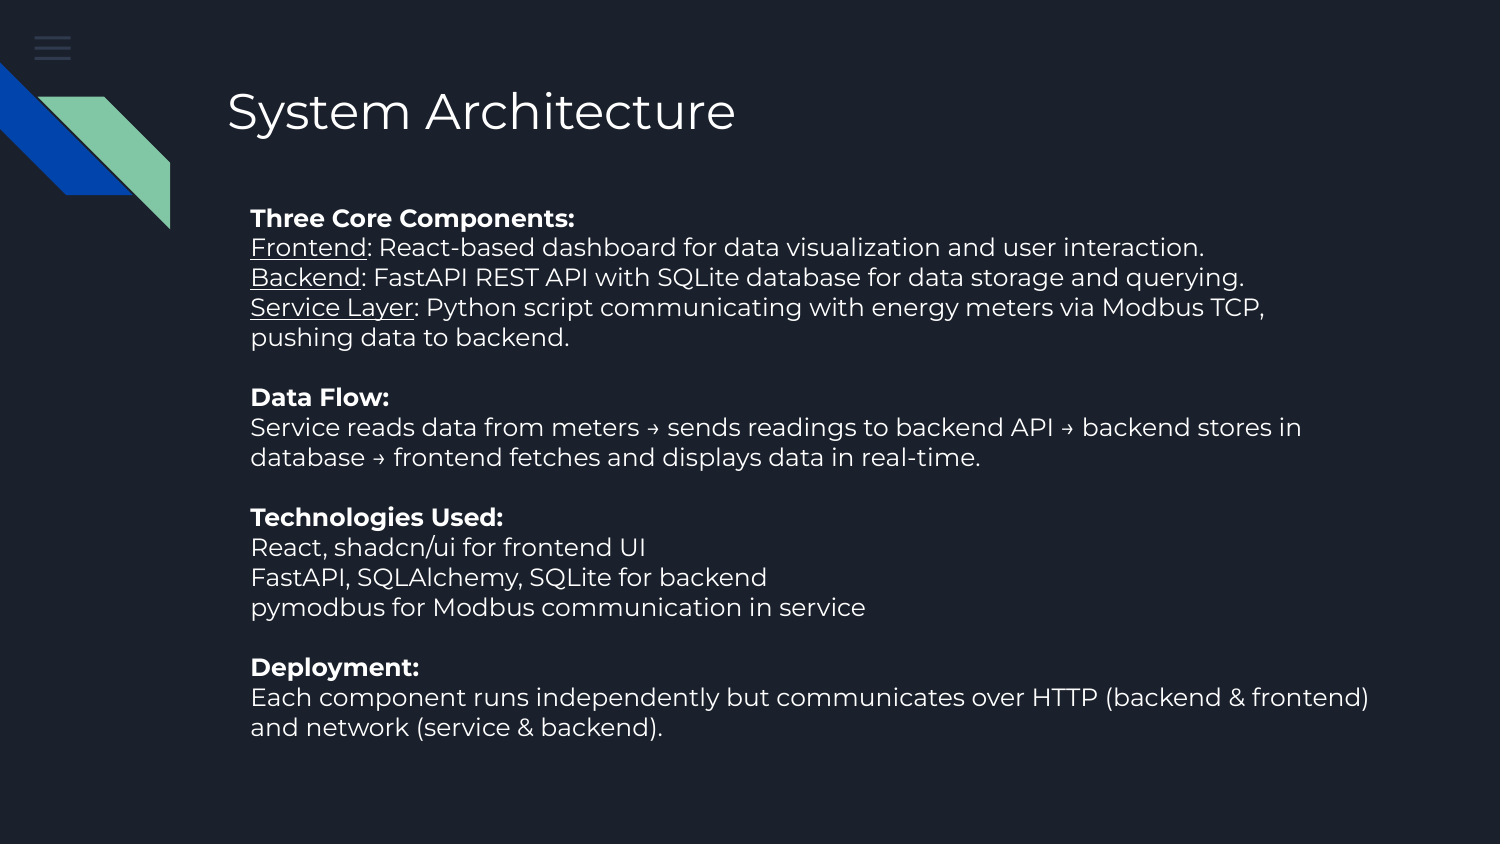

# System Architecture
Three Core Components:
Frontend: React-based dashboard for data visualization and user interaction.
Backend: FastAPI REST API with SQLite database for data storage and querying.
Service Layer: Python script communicating with energy meters via Modbus TCP, pushing data to backend.

Data Flow:
Service reads data from meters → sends readings to backend API → backend stores in database → frontend fetches and displays data in real-time.

Technologies Used:
React, shadcn/ui for frontend UI
FastAPI, SQLAlchemy, SQLite for backend
pymodbus for Modbus communication in service

Deployment:
Each component runs independently but communicates over HTTP (backend & frontend) and network (service & backend).